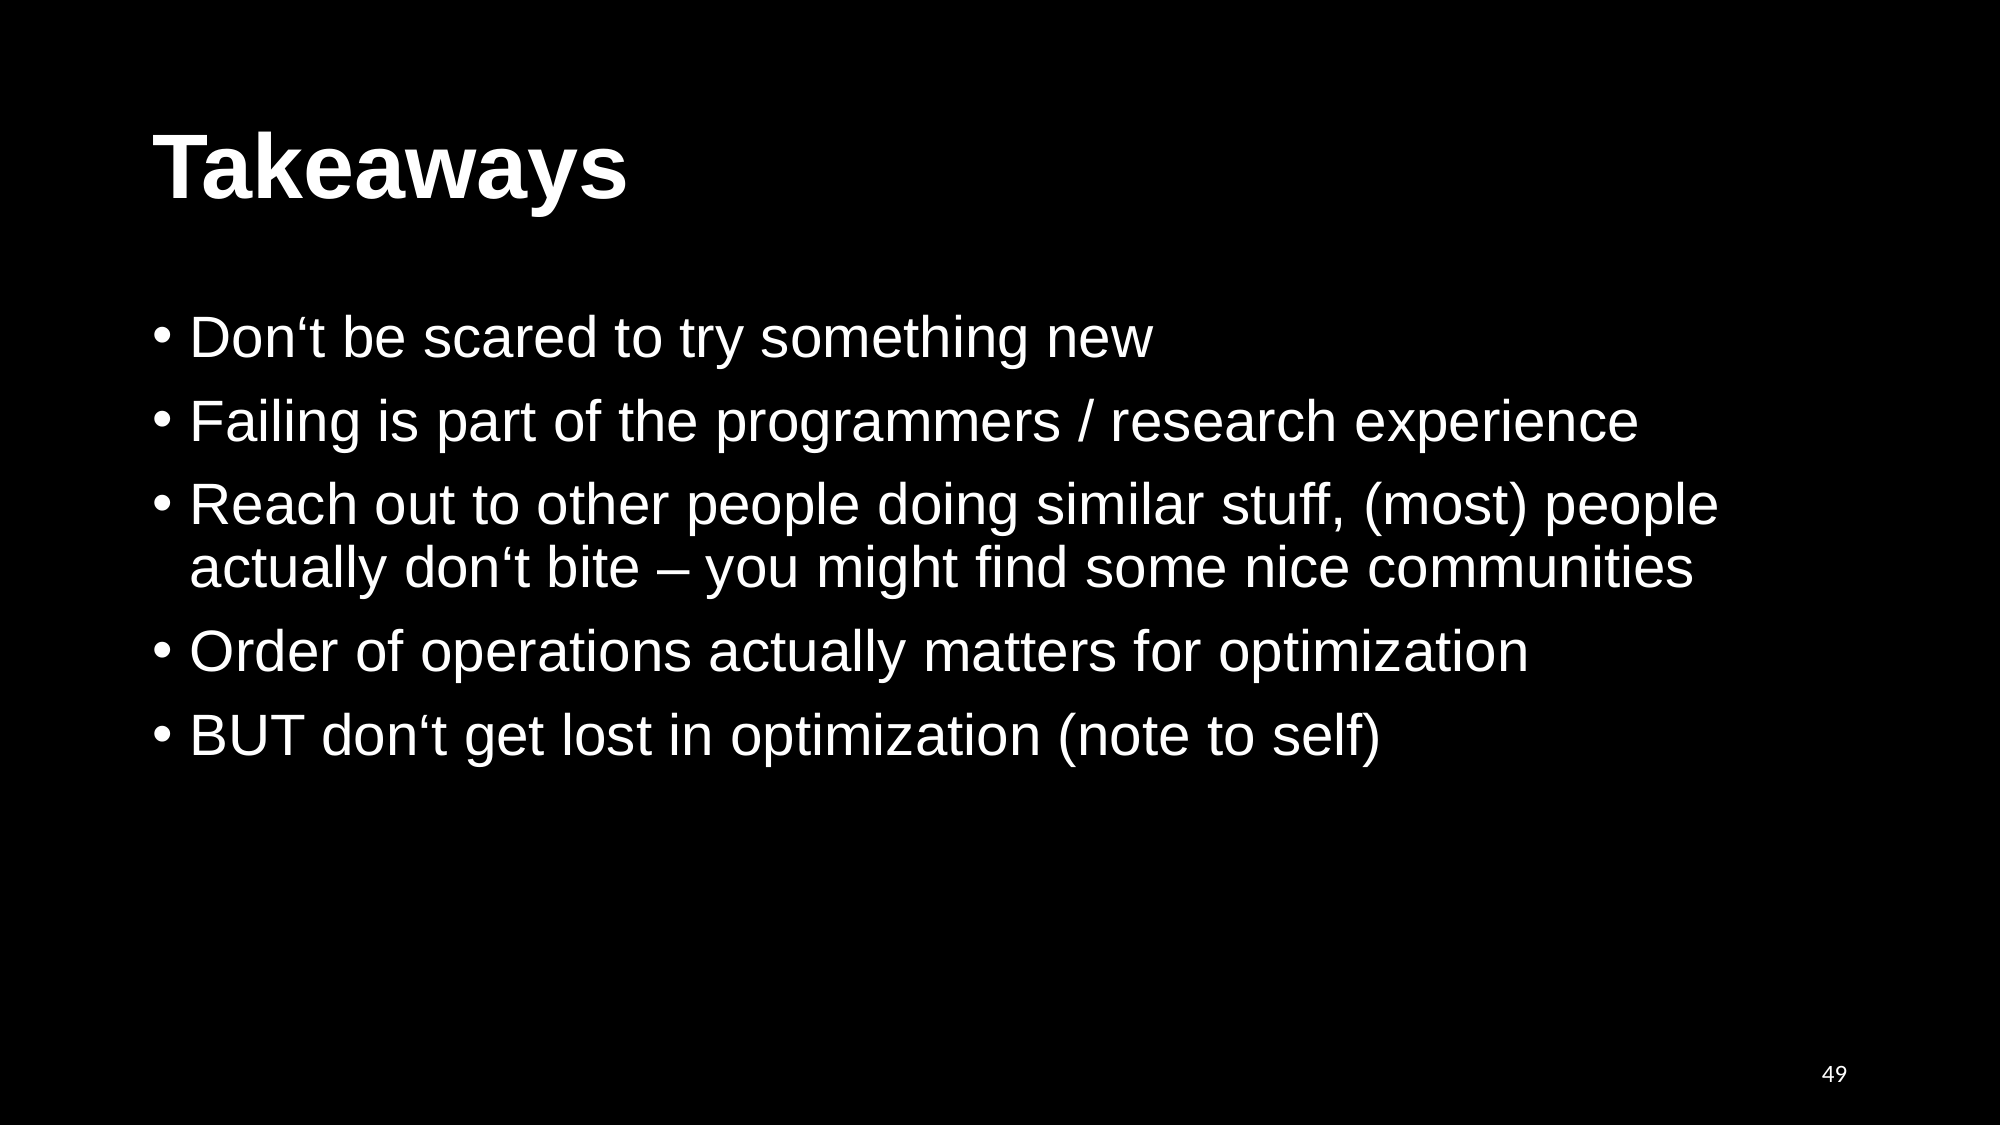

# Takeaways
Don‘t be scared to try something new
Failing is part of the programmers / research experience
Reach out to other people doing similar stuff, (most) people actually don‘t bite – you might find some nice communities
Order of operations actually matters for optimization
BUT don‘t get lost in optimization (note to self)
49